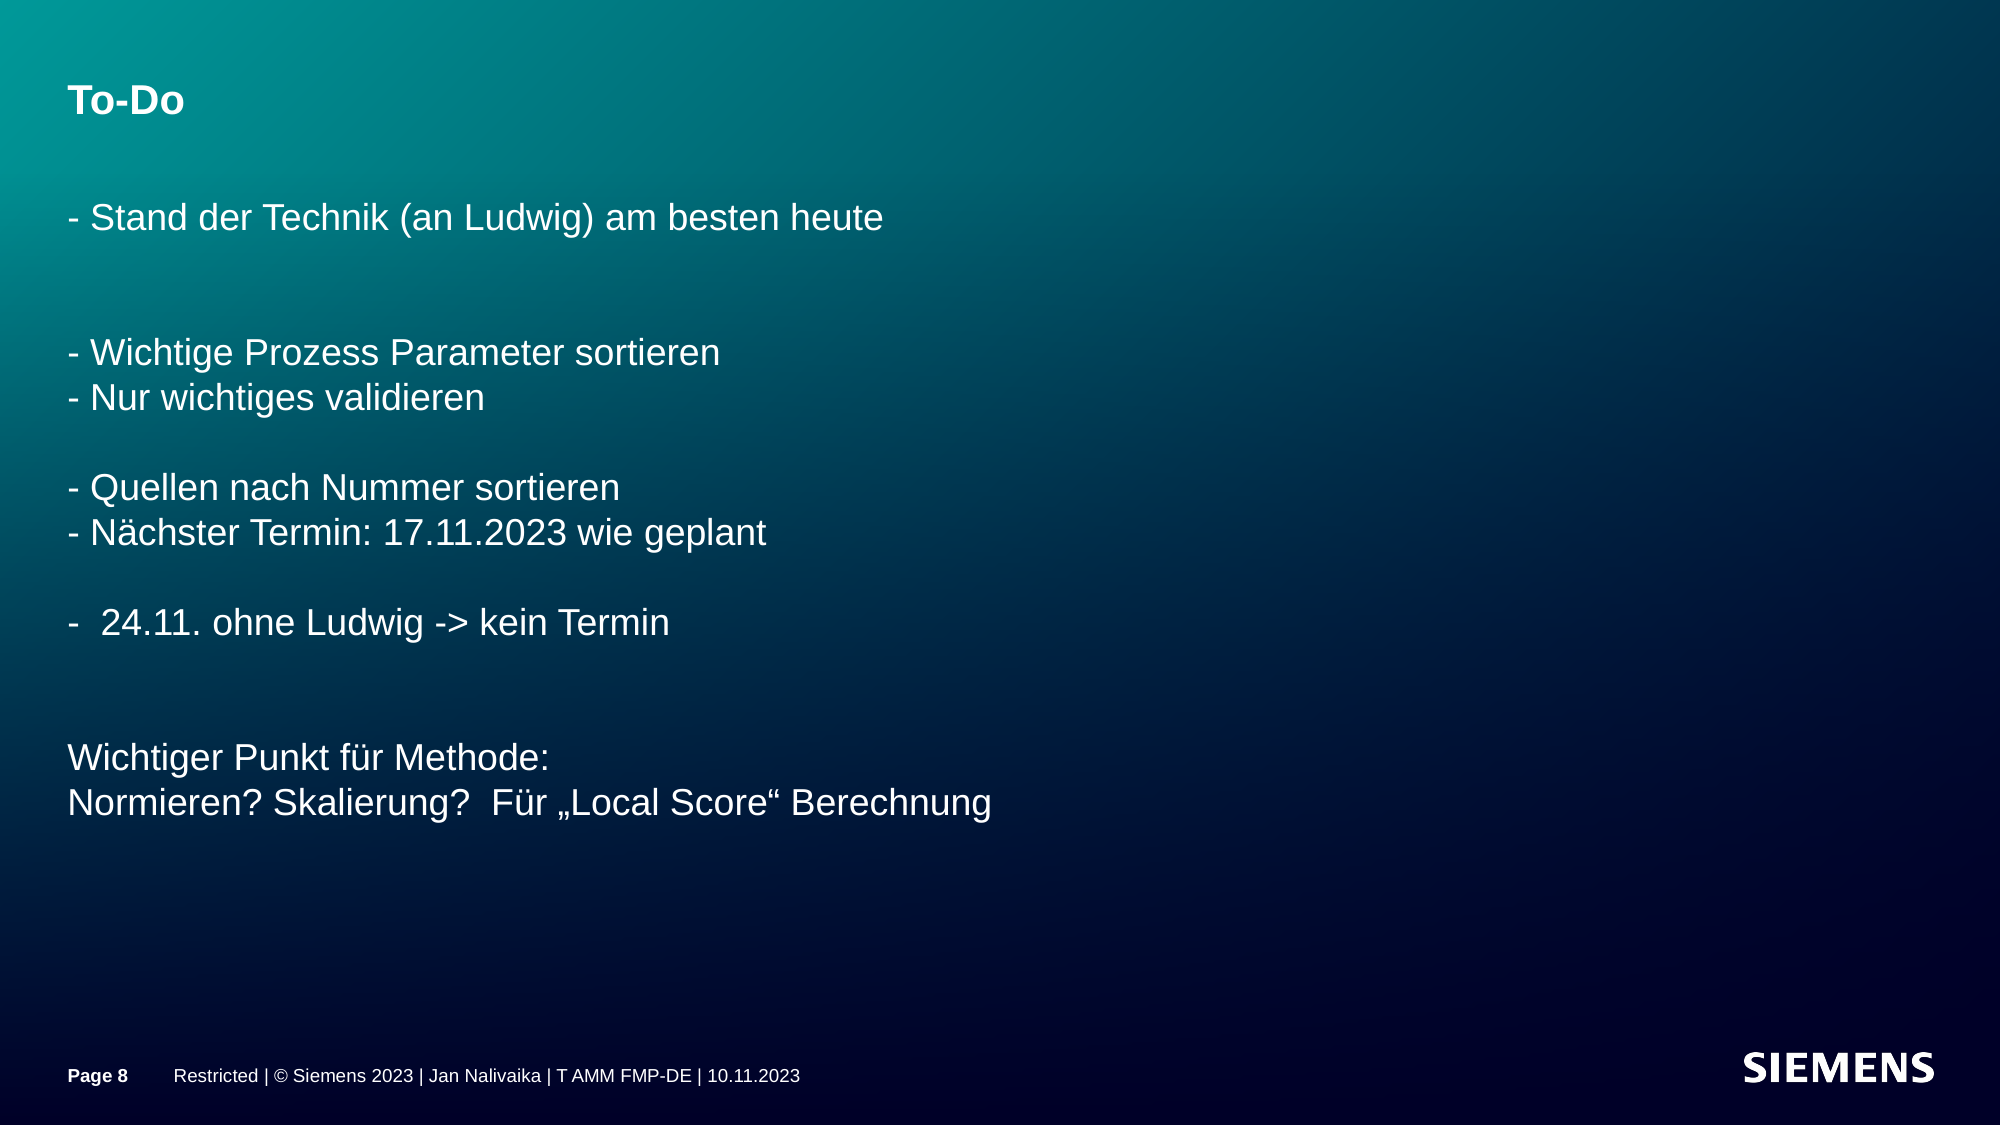

# To-Do
- Stand der Technik (an Ludwig) am besten heute

- Wichtige Prozess Parameter sortieren
- Nur wichtiges validieren

- Quellen nach Nummer sortieren
- Nächster Termin: 17.11.2023 wie geplant

-  24.11. ohne Ludwig -> kein Termin

Wichtiger Punkt für Methode:
Normieren? Skalierung?  Für „Local Score“ Berechnung
Page 8
Restricted | © Siemens 2023 | Jan Nalivaika | T AMM FMP-DE | 10.11.2023